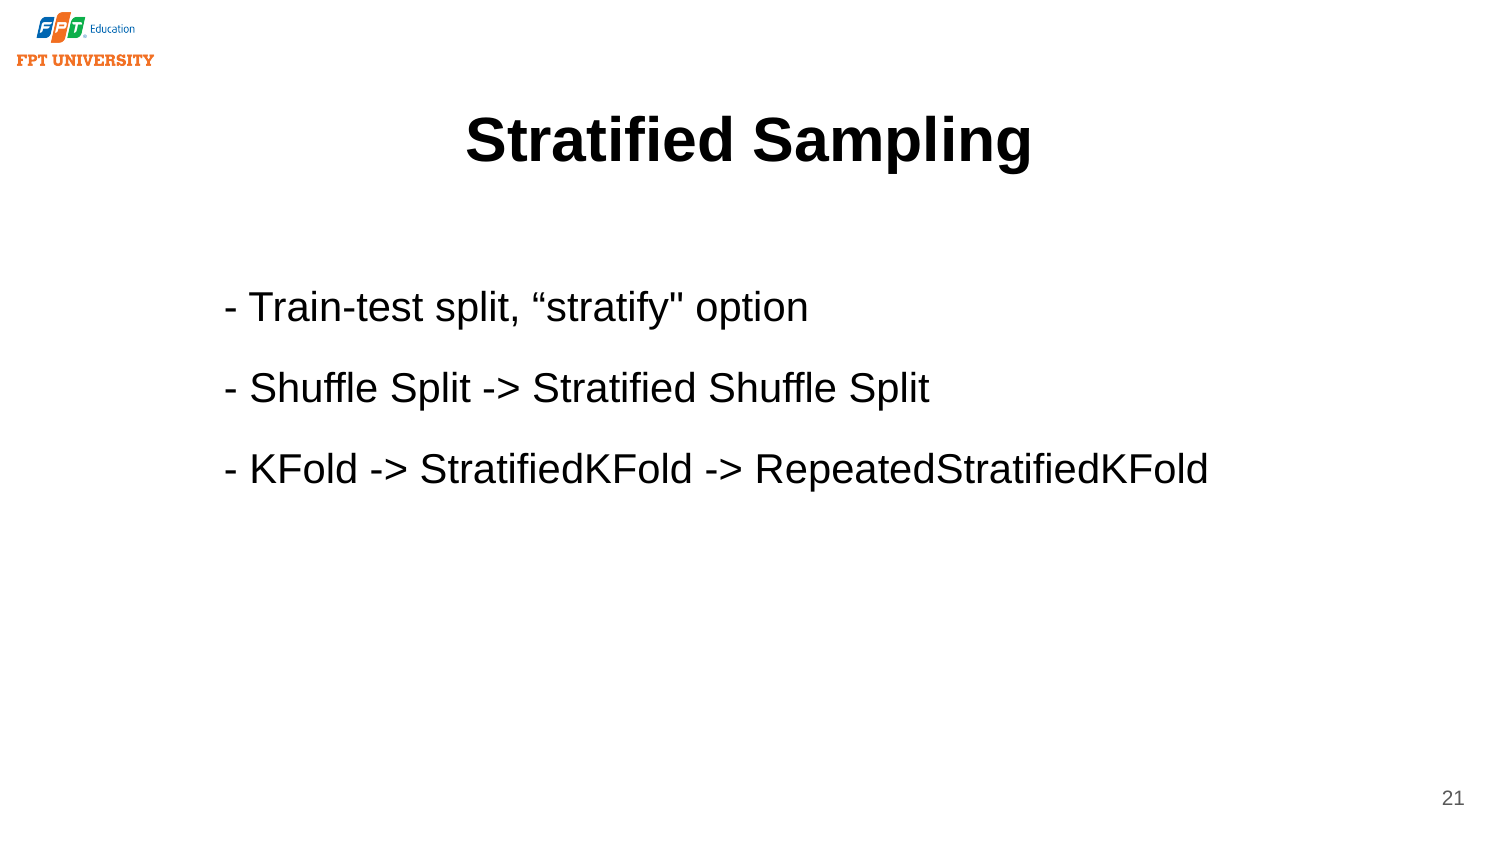

# Stratified Sampling
- Train-test split, “stratify" option

- Shuffle Split -> Stratified Shuffle Split

- KFold -> StratifiedKFold -> RepeatedStratifiedKFold
21